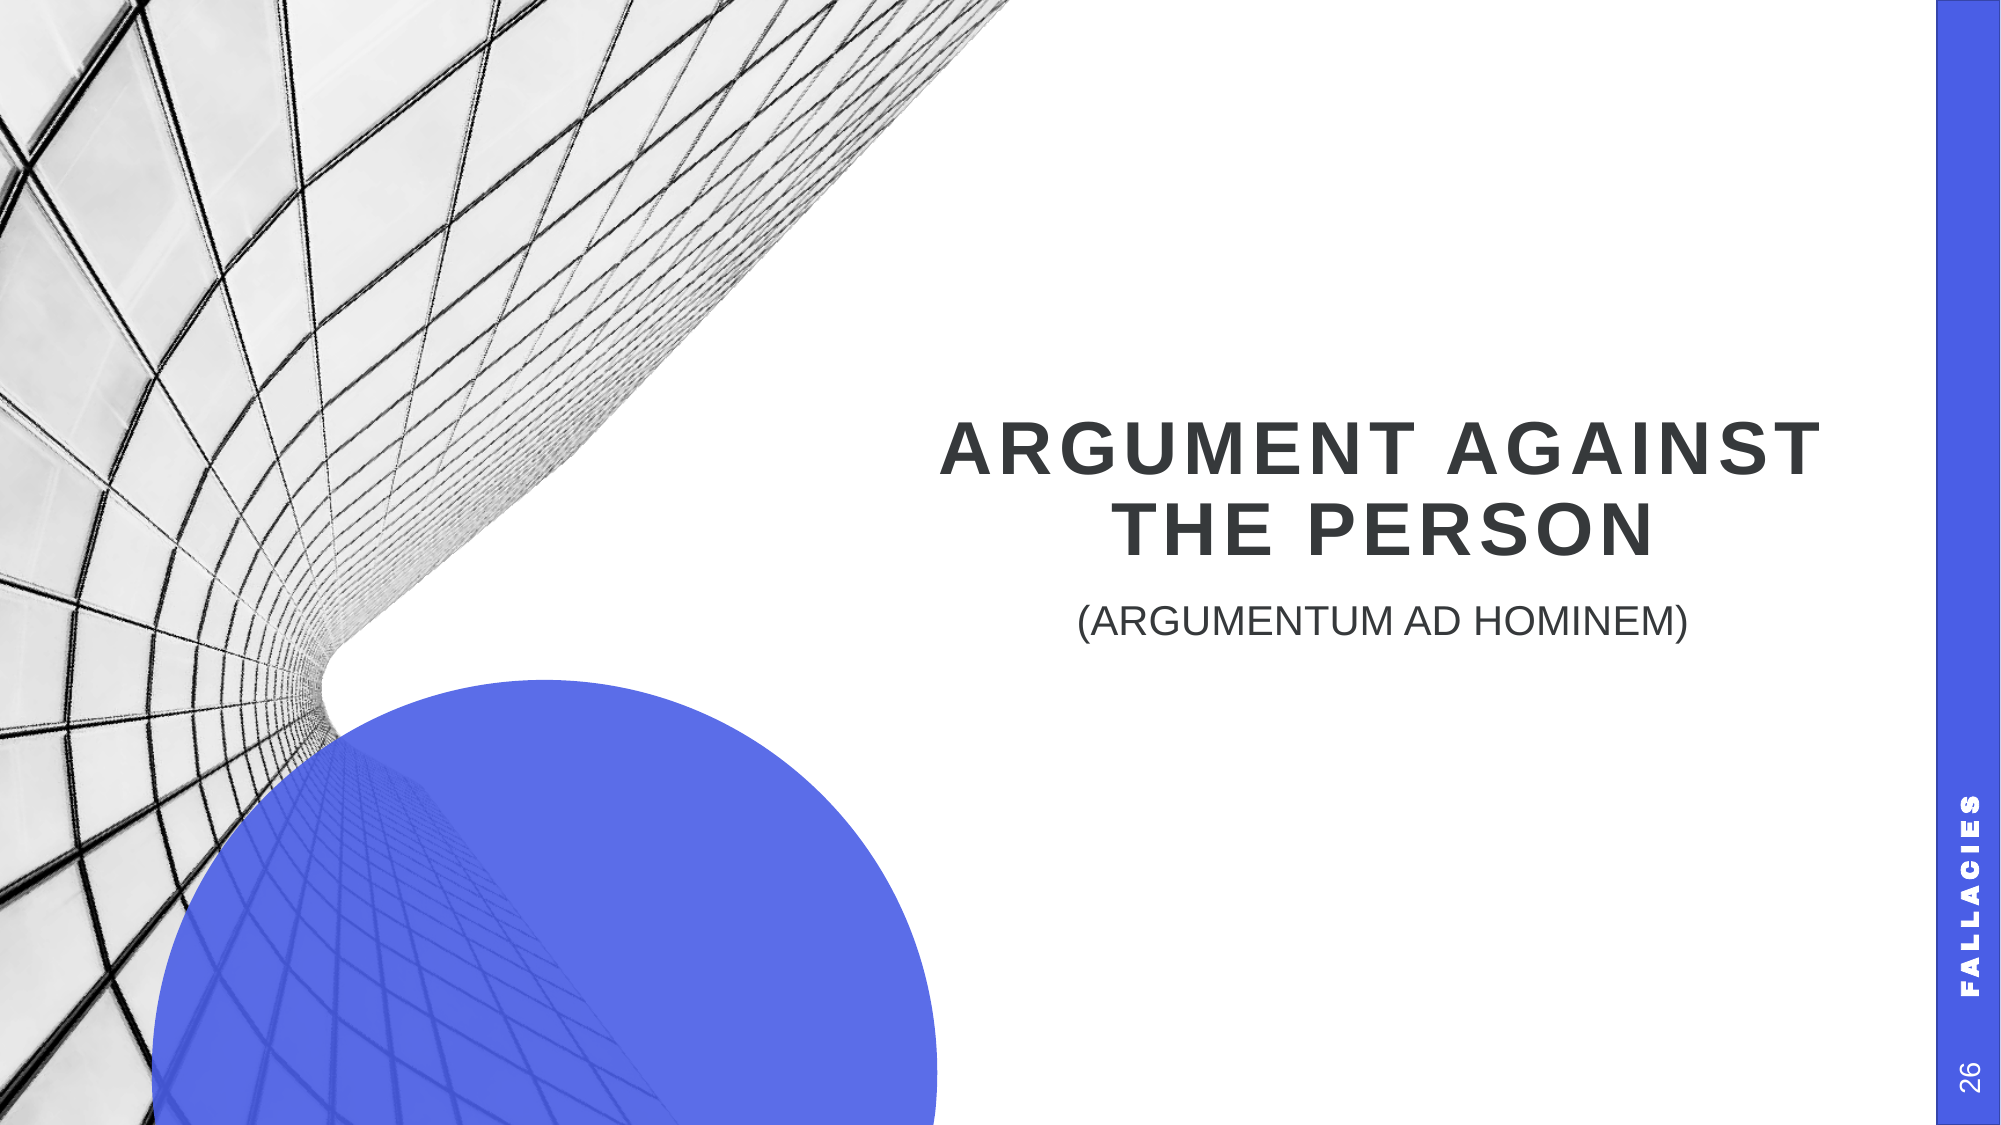

# Argument Against the Person
Fallacies
(Argumentum ad Hominem)
26